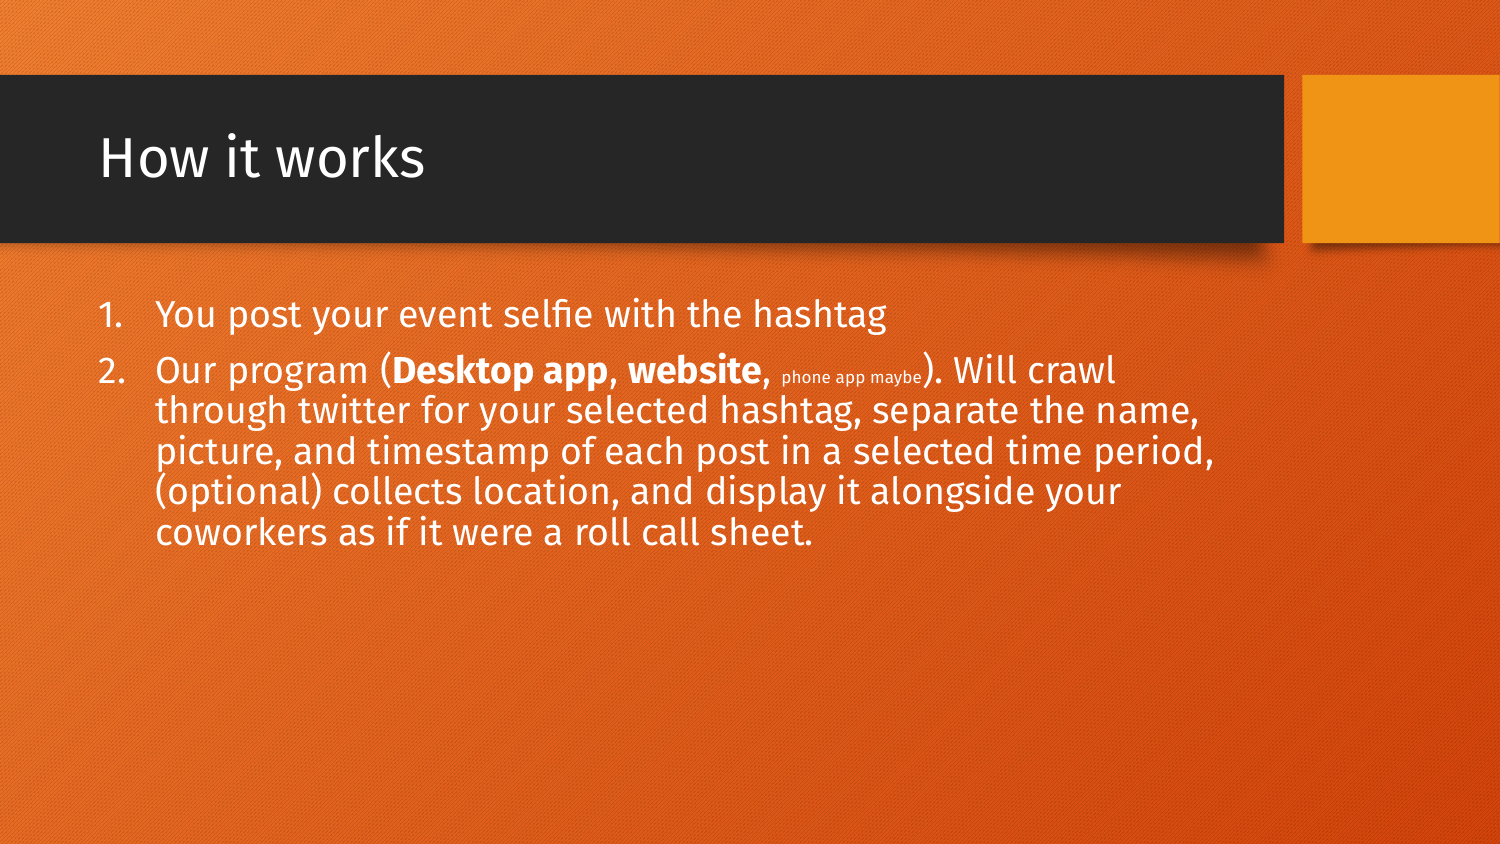

# How it works
You post your event selfie with the hashtag
Our program (Desktop app, website, phone app maybe). Will crawl through twitter for your selected hashtag, separate the name, picture, and timestamp of each post in a selected time period,(optional) collects location, and display it alongside your coworkers as if it were a roll call sheet.